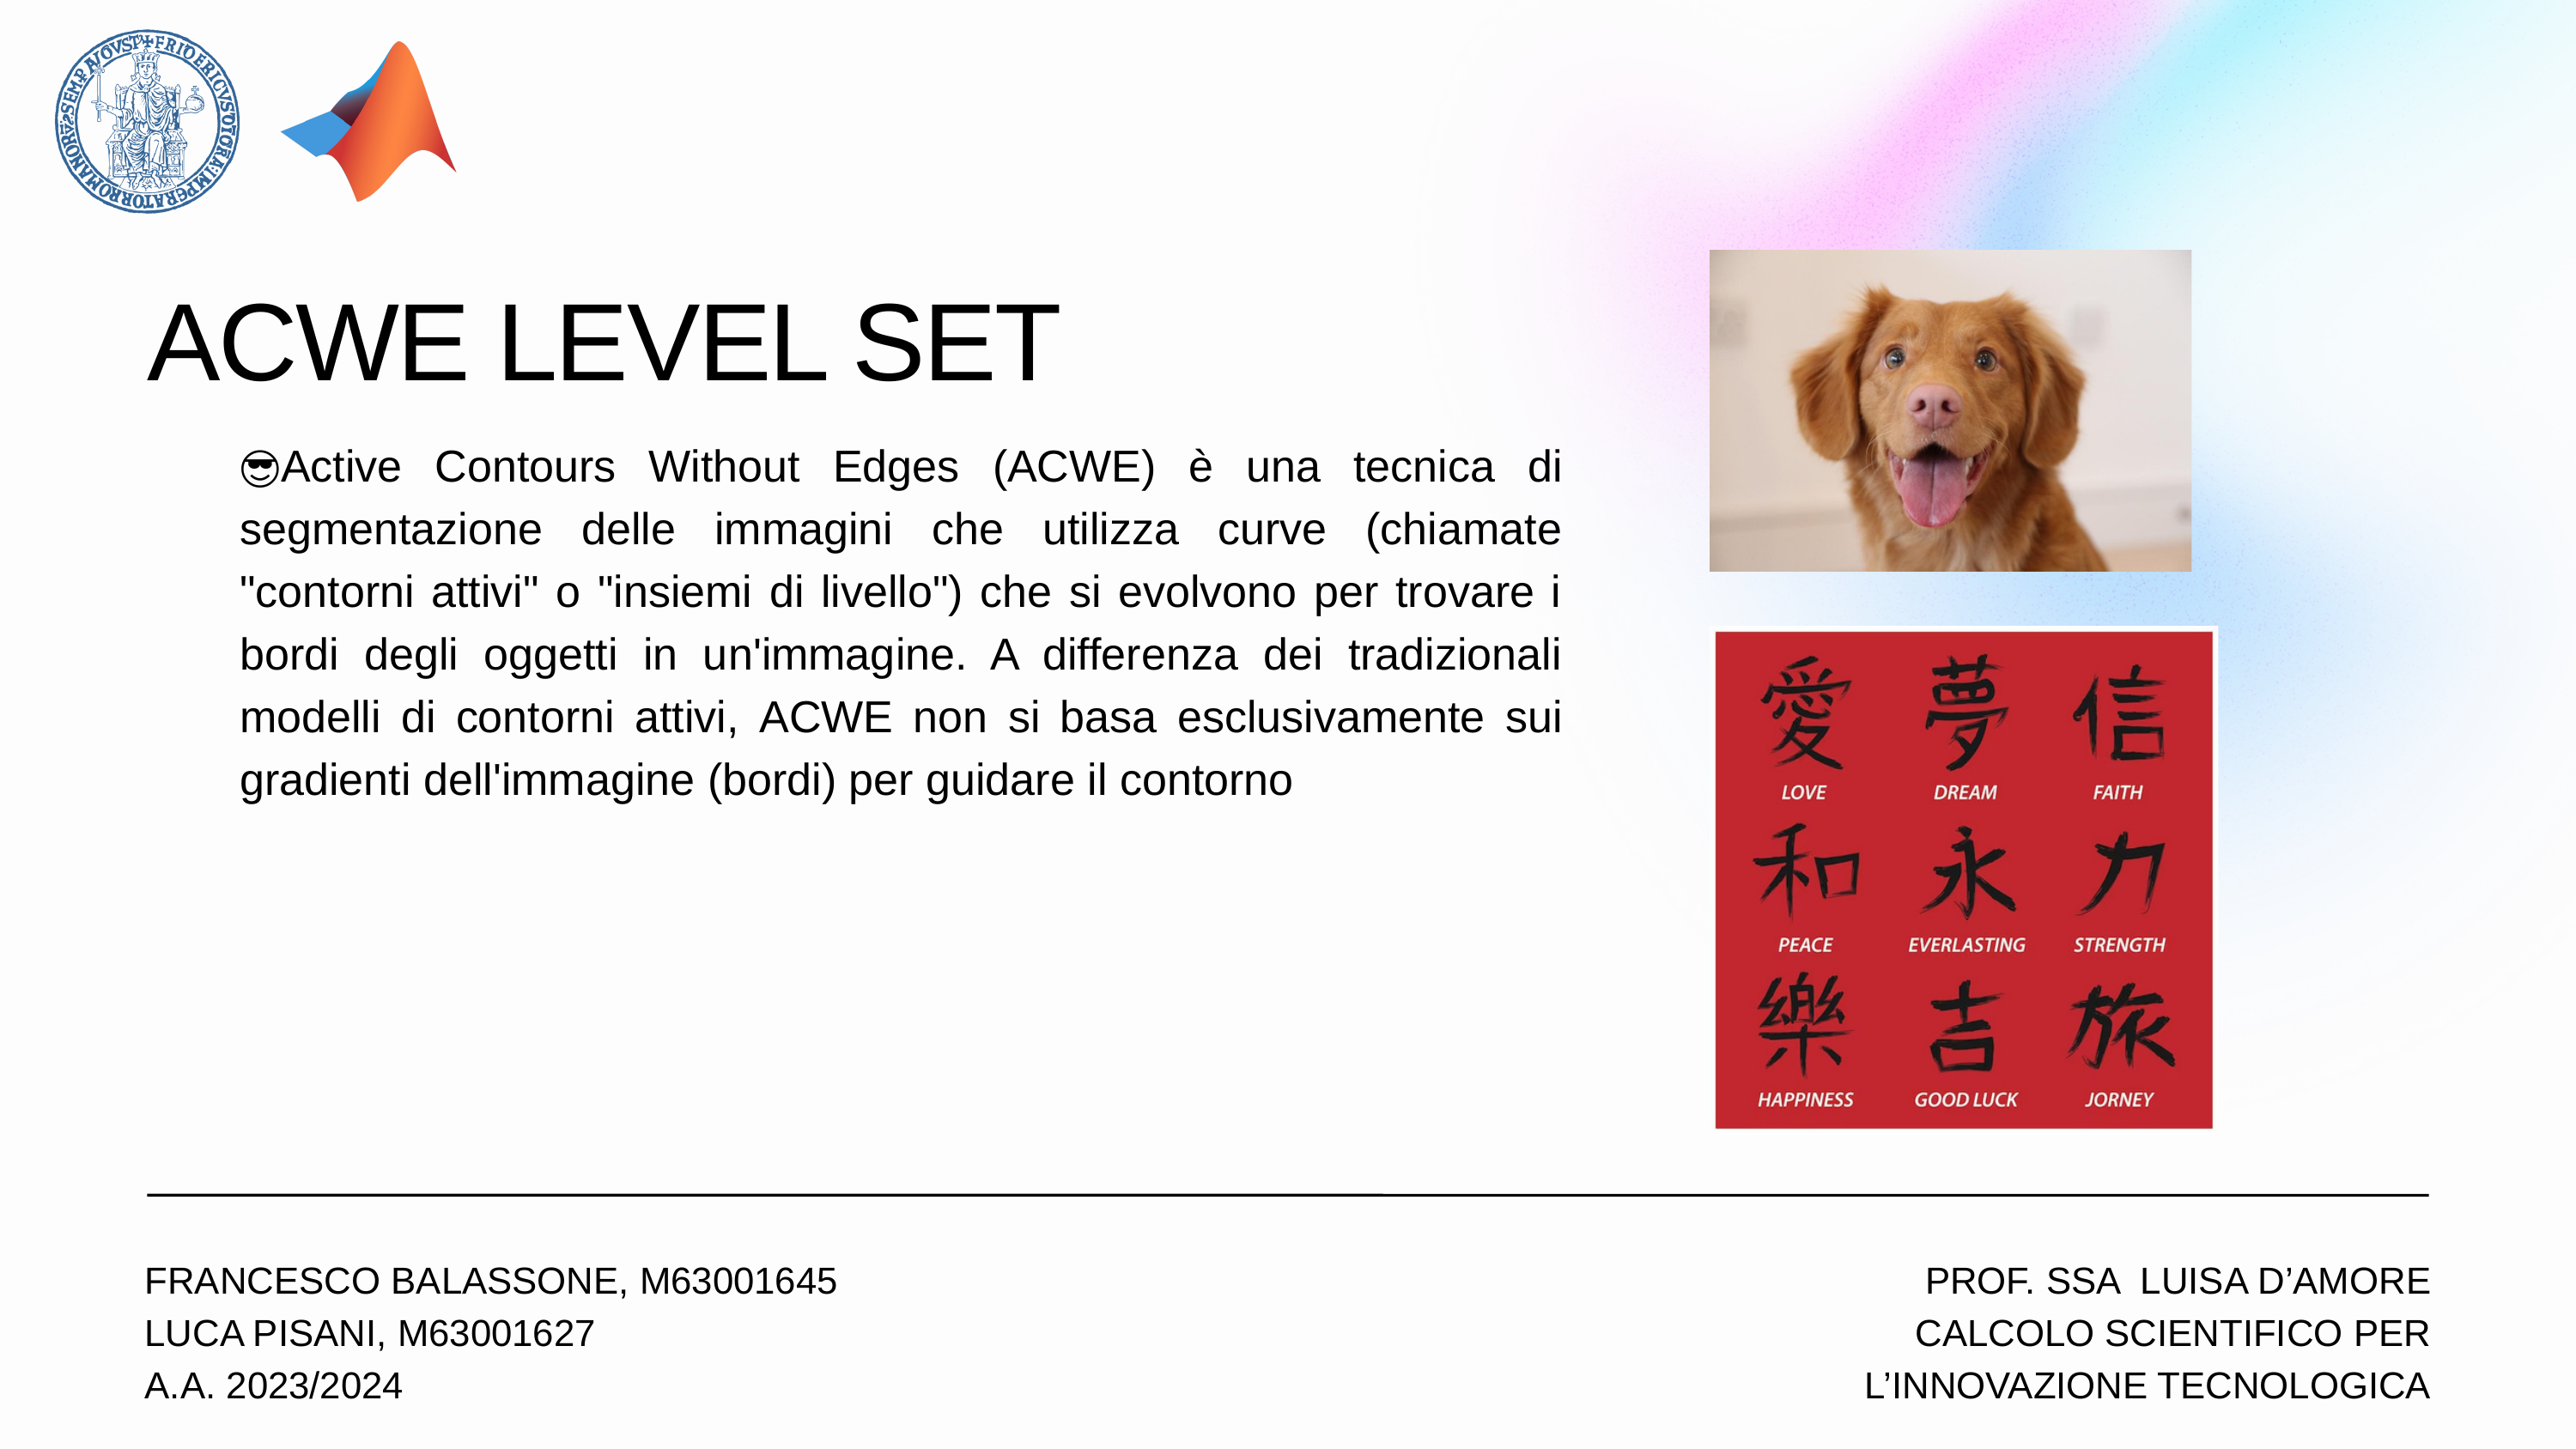

ACWE LEVEL SET
😎Active Contours Without Edges (ACWE) è una tecnica di segmentazione delle immagini che utilizza curve (chiamate "contorni attivi" o "insiemi di livello") che si evolvono per trovare i bordi degli oggetti in un'immagine. A differenza dei tradizionali modelli di contorni attivi, ACWE non si basa esclusivamente sui gradienti dell'immagine (bordi) per guidare il contorno

FRANCESCO BALASSONE, M63001645
LUCA PISANI, M63001627
A.A. 2023/2024
PROF. SSA  LUISA D’AMORE
CALCOLO SCIENTIFICO PER L’INNOVAZIONE TECNOLOGICA